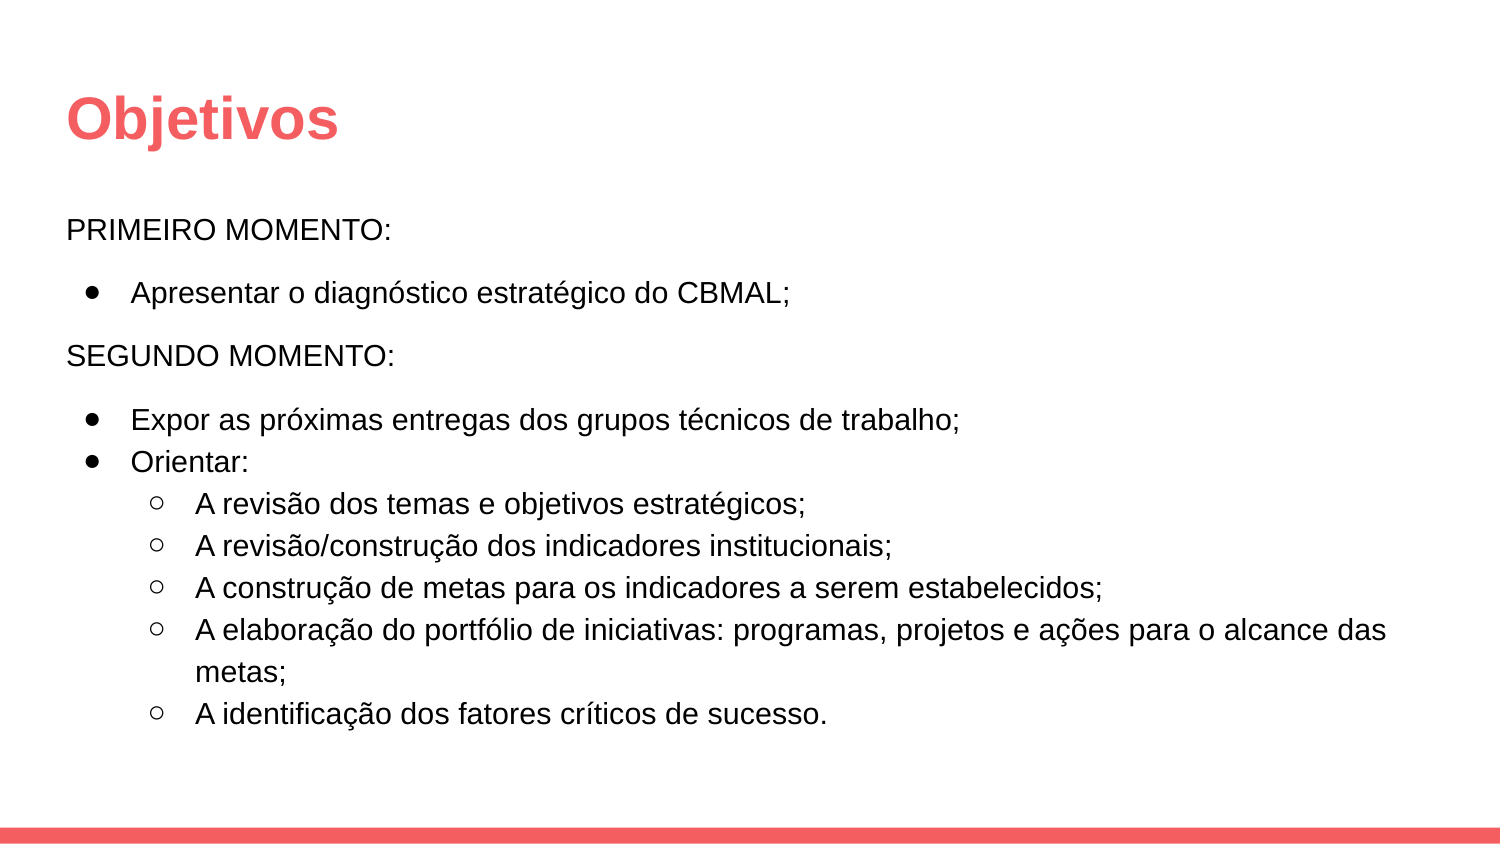

# Objetivos
PRIMEIRO MOMENTO:
Apresentar o diagnóstico estratégico do CBMAL;
SEGUNDO MOMENTO:
Expor as próximas entregas dos grupos técnicos de trabalho;
Orientar:
A revisão dos temas e objetivos estratégicos;
A revisão/construção dos indicadores institucionais;
A construção de metas para os indicadores a serem estabelecidos;
A elaboração do portfólio de iniciativas: programas, projetos e ações para o alcance das metas;
A identificação dos fatores críticos de sucesso.